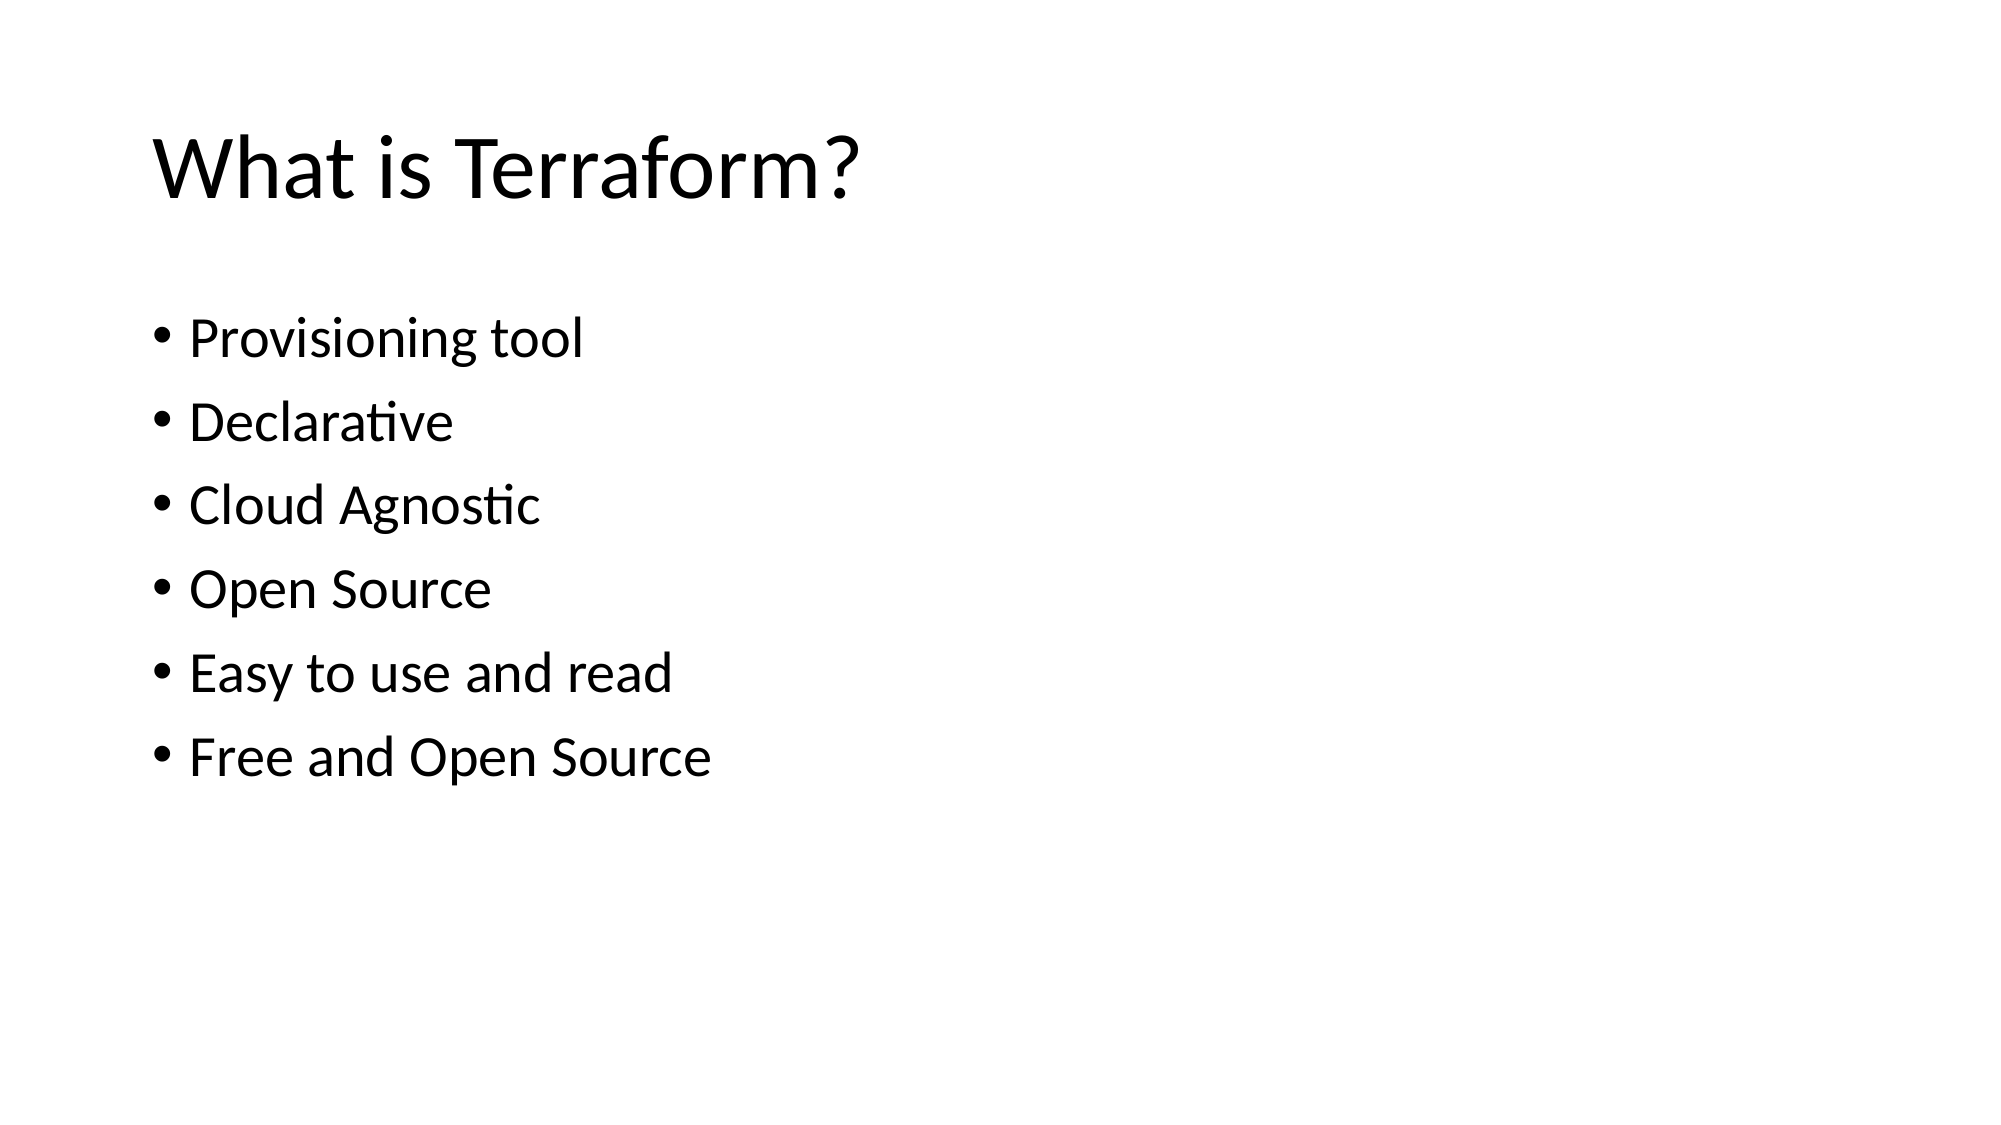

# What is Terraform?
Provisioning tool
Declarative
Cloud Agnostic
Open Source
Easy to use and read
Free and Open Source